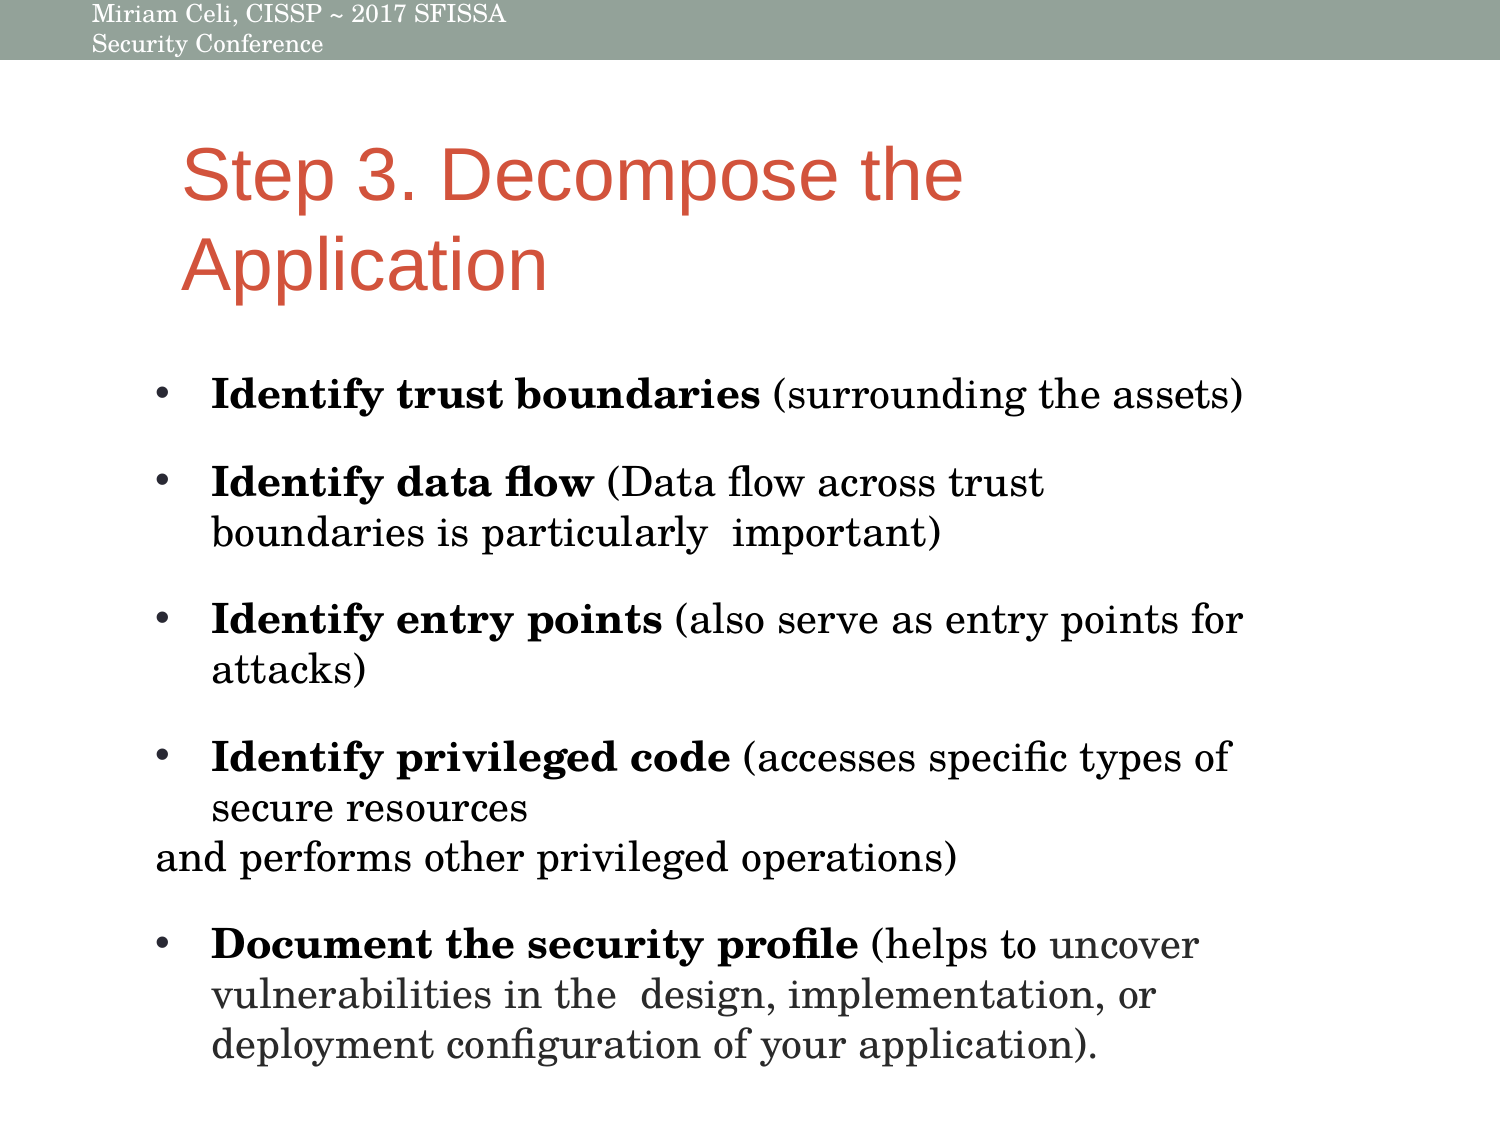

Miriam Celi, CISSP ~ 2017 SFISSA Security Conference
# Step 3. Decompose the Application
Identify trust boundaries (surrounding the assets)
Identify data flow (Data flow across trust boundaries is particularly  important)
Identify entry points (also serve as entry points for attacks)
Identify privileged code (accesses specific types of secure resources
and performs other privileged operations)
Document the security profile (helps to uncover vulnerabilities in the  design, implementation, or deployment configuration of your application).